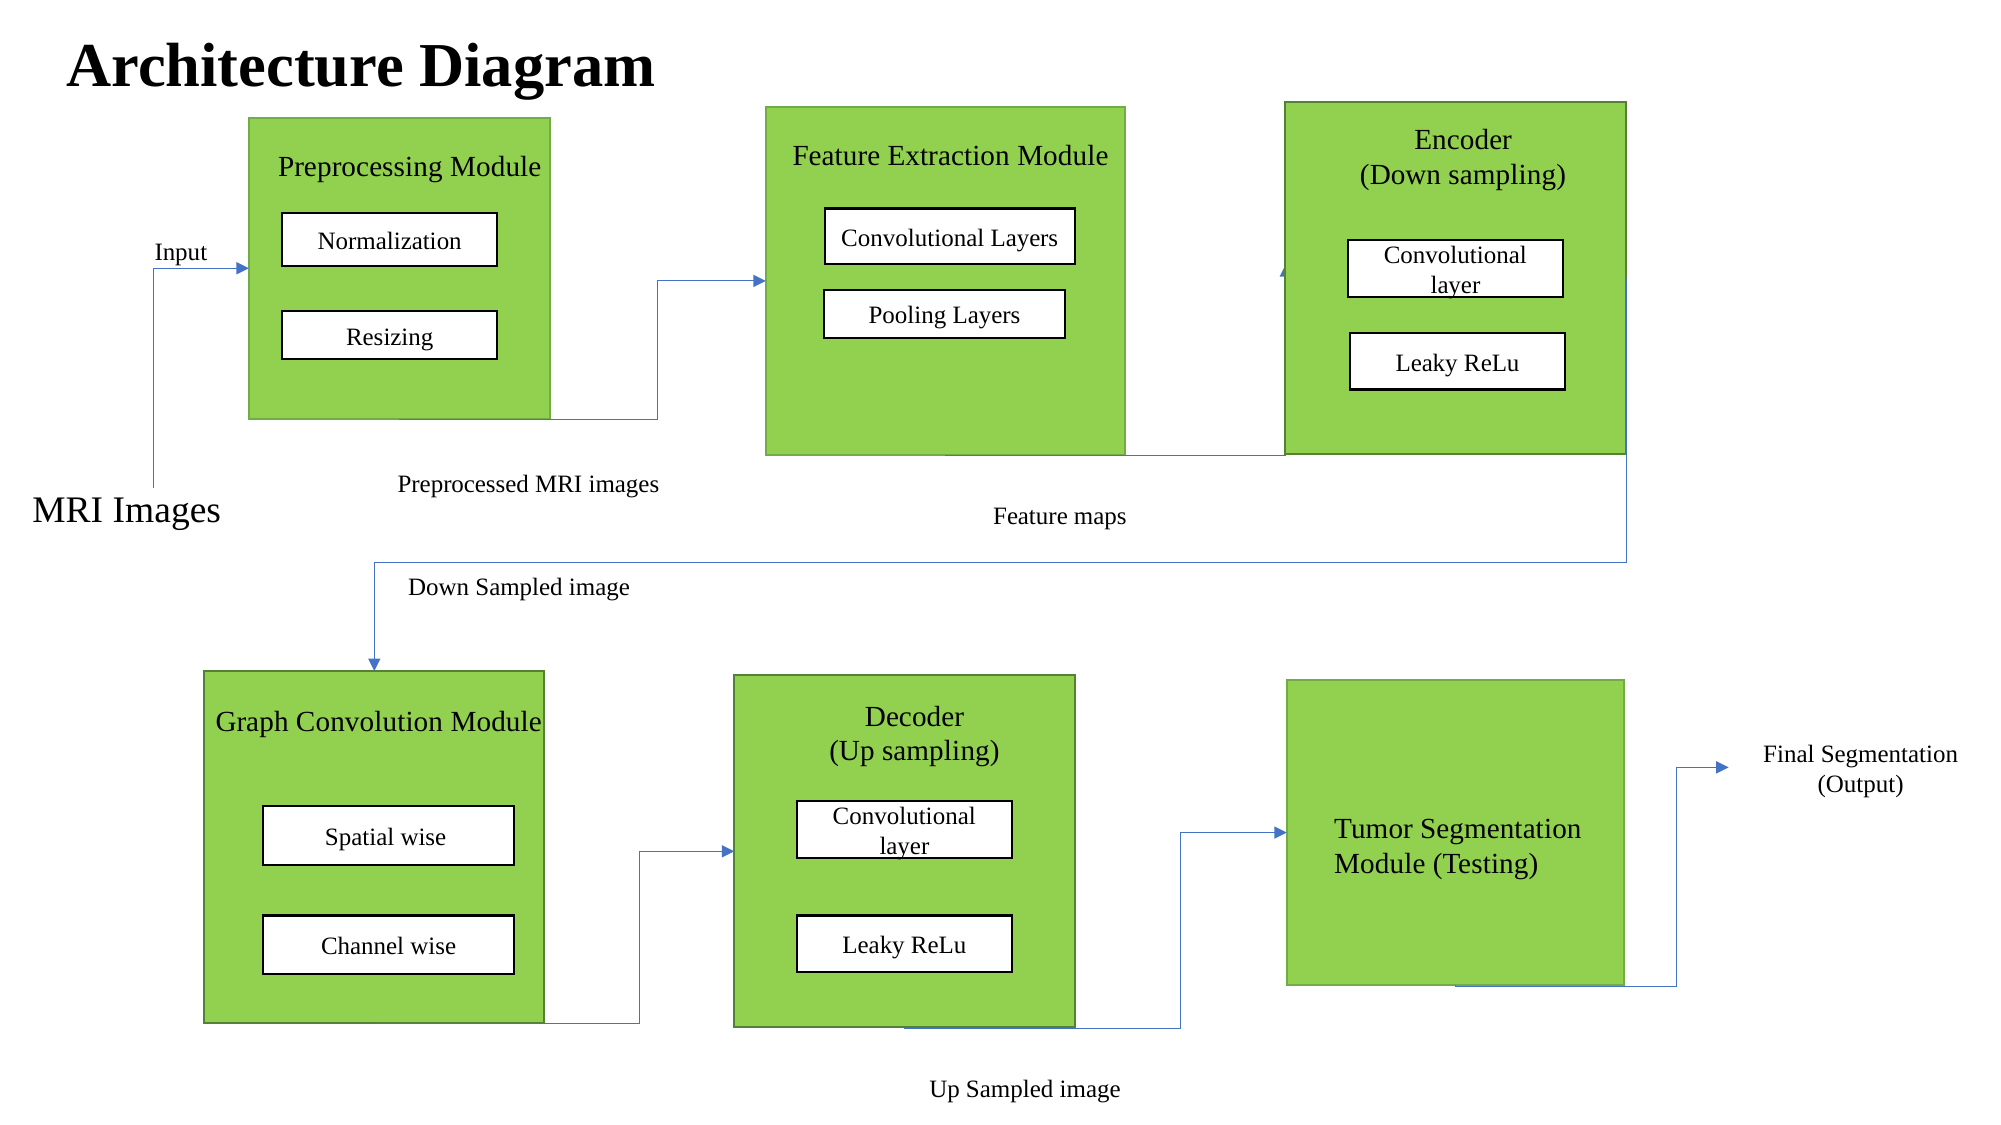

Architecture Diagram

Encoder
(Down sampling)

Feature Extraction Module
Preprocessing Module

Convolutional Layers
Normalization
Input
Convolutional layer
Pooling Layers
Resizing
Leaky ReLu
Preprocessed MRI images
MRI Images
Feature maps
Down Sampled image

Decoder
(Up sampling)
Graph Convolution Module
Final Segmentation
(Output)
Convolutional layer
Tumor Segmentation Module (Testing)
Spatial wise
Channel wise
Leaky ReLu
Up Sampled image